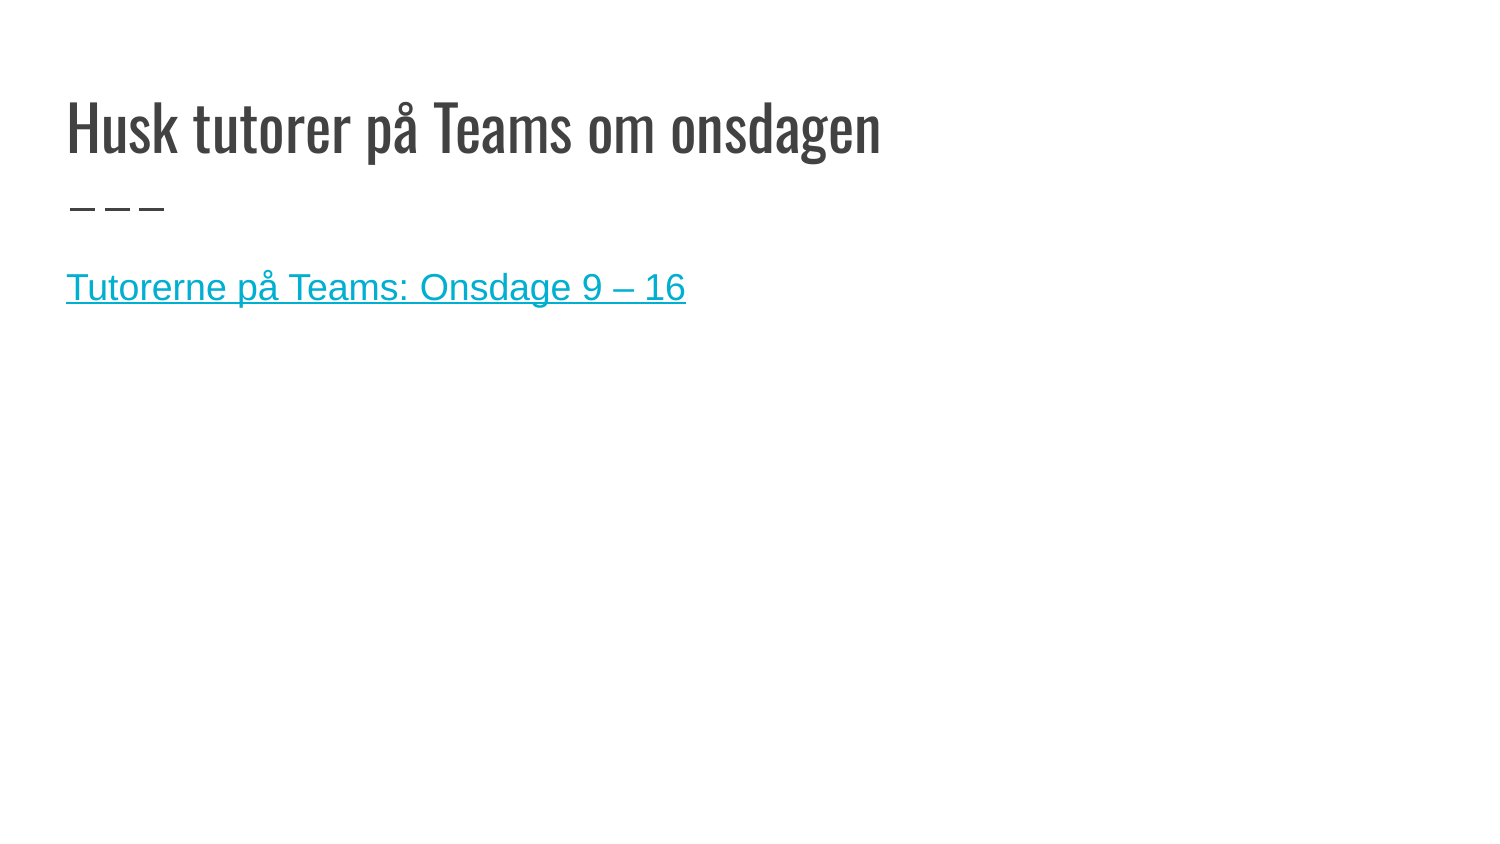

# Husk tutorer på Teams om onsdagen
Tutorerne på Teams: Onsdage 9 – 16